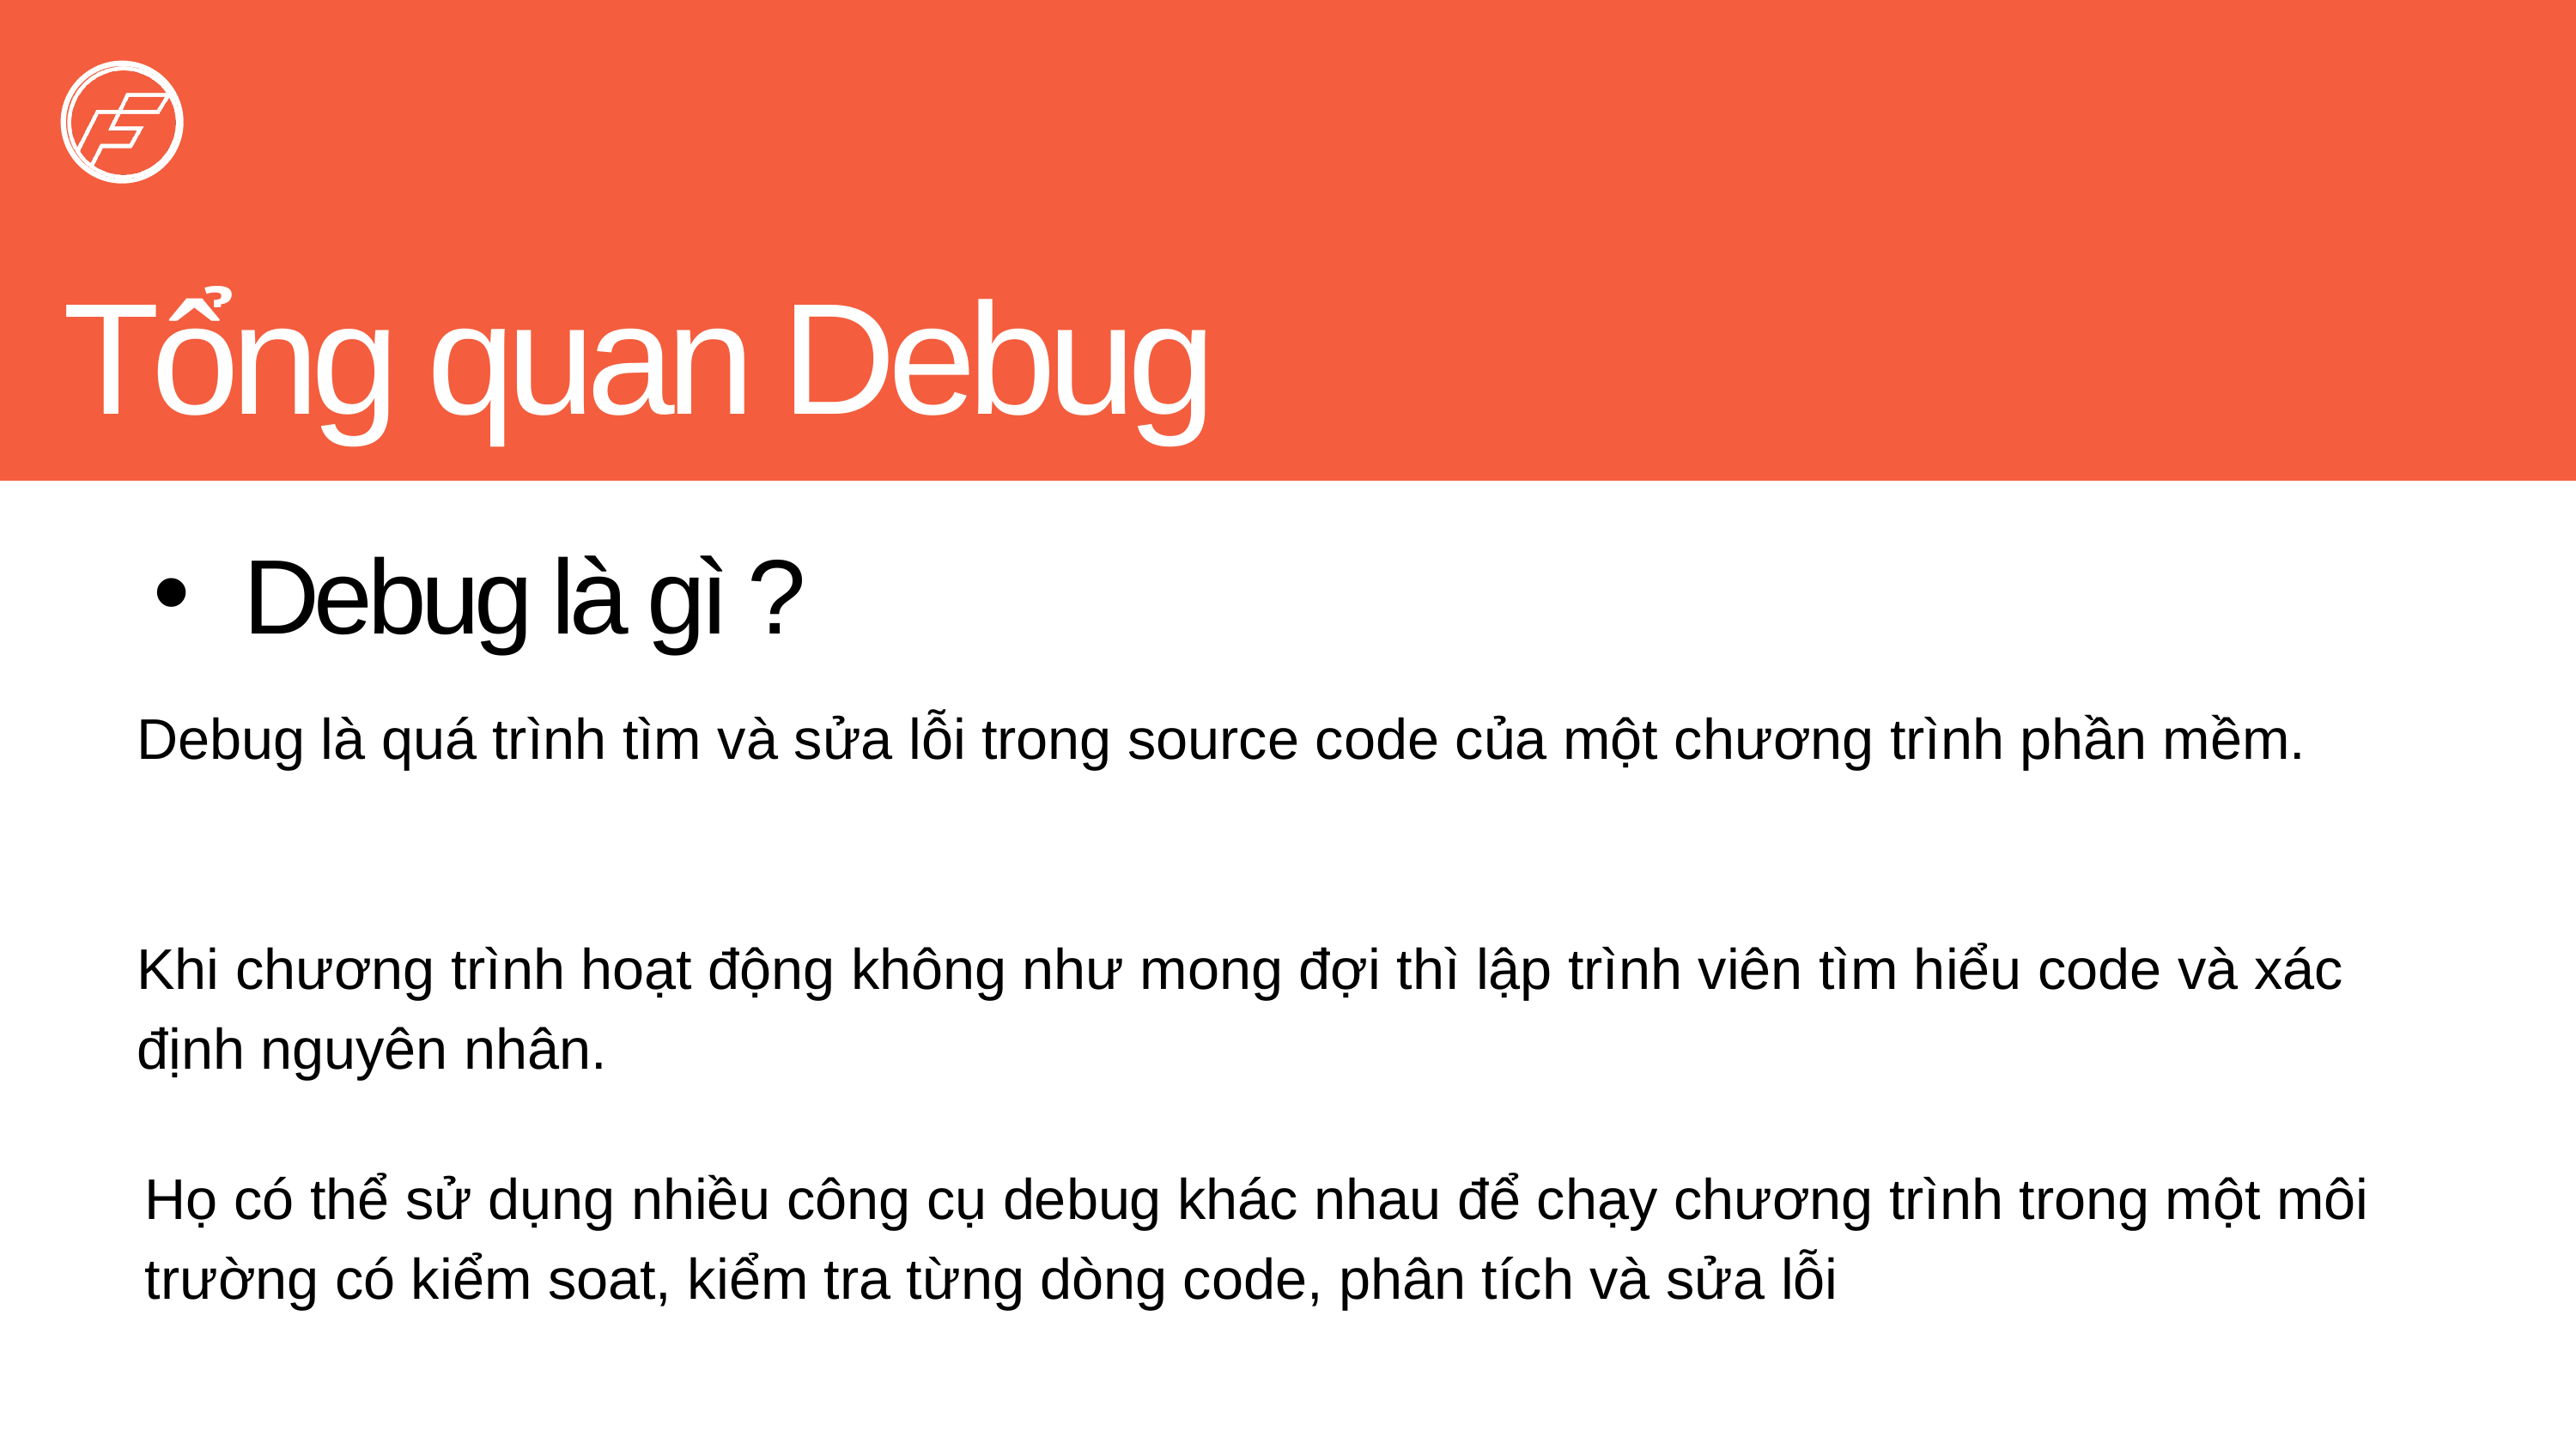

Tổng quan Debug
Debug là gì ?
Debug là quá trình tìm và sửa lỗi trong source code của một chương trình phần mềm.
Khi chương trình hoạt động không như mong đợi thì lập trình viên tìm hiểu code và xác định nguyên nhân.
Họ có thể sử dụng nhiều công cụ debug khác nhau để chạy chương trình trong một môi trường có kiểm soat, kiểm tra từng dòng code, phân tích và sửa lỗi